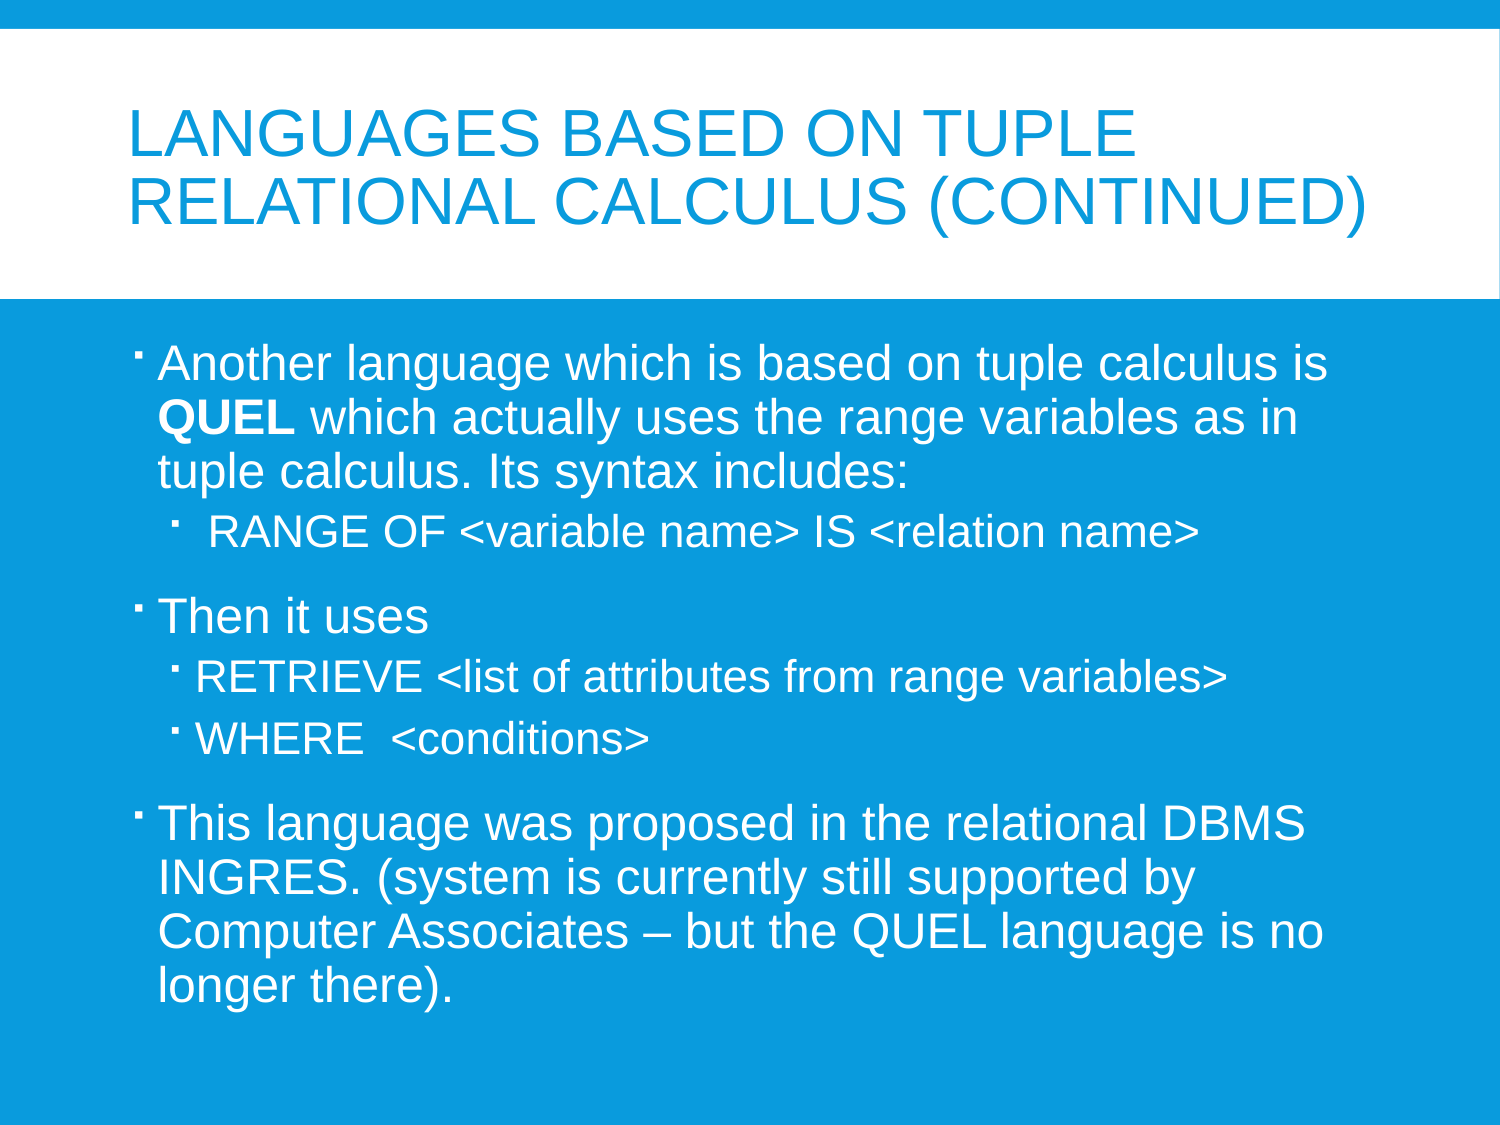

# Languages Based on Tuple Relational Calculus (continued)
Another language which is based on tuple calculus is QUEL which actually uses the range variables as in tuple calculus. Its syntax includes:
 RANGE OF <variable name> IS <relation name>
Then it uses
RETRIEVE <list of attributes from range variables>
WHERE  <conditions>
This language was proposed in the relational DBMS INGRES. (system is currently still supported by Computer Associates – but the QUEL language is no longer there).